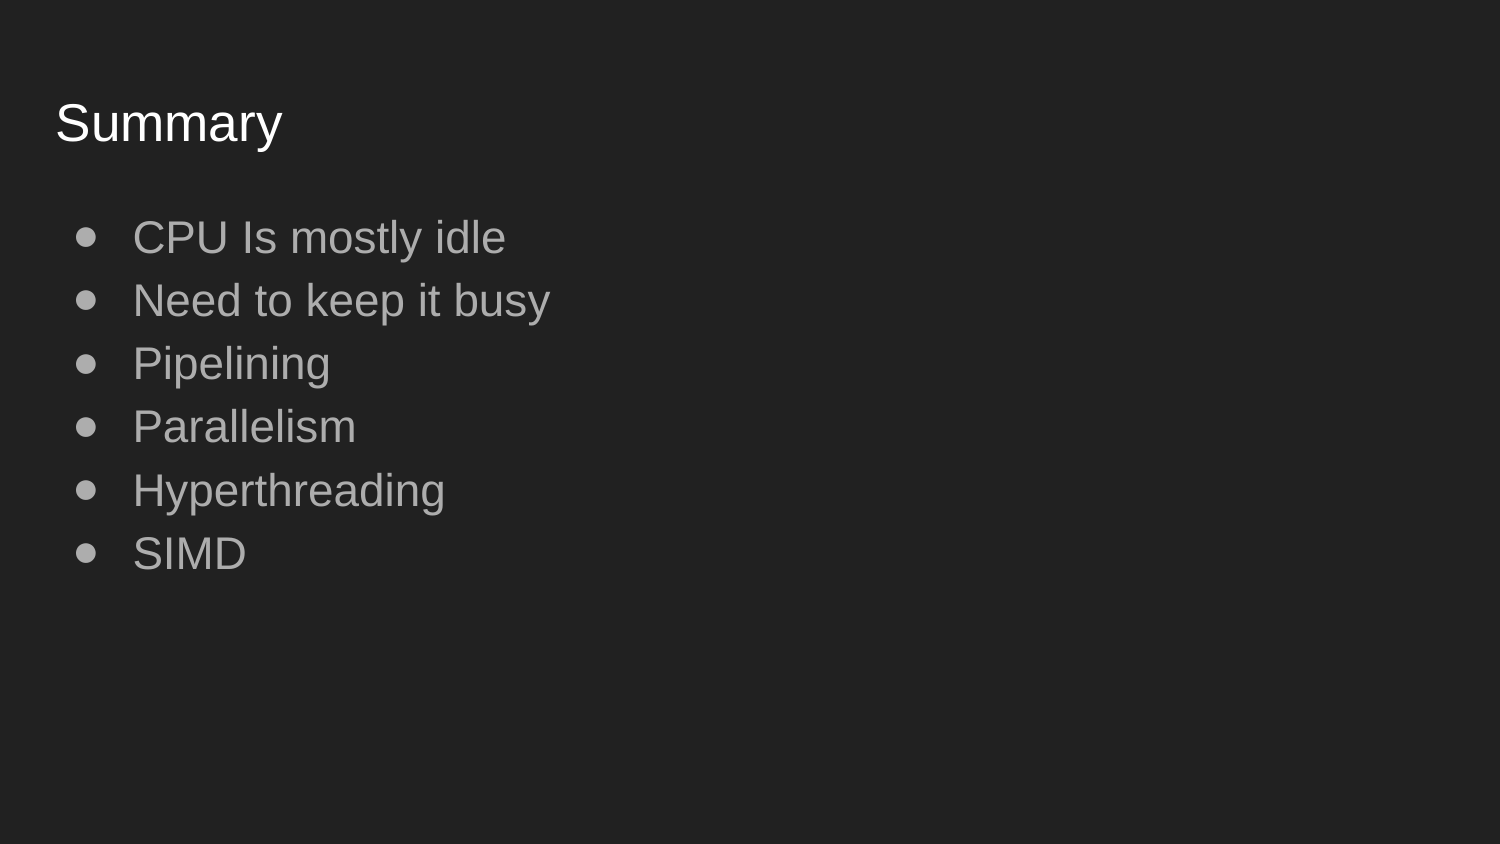

# Summary
CPU Is mostly idle
Need to keep it busy
Pipelining
Parallelism
Hyperthreading
SIMD